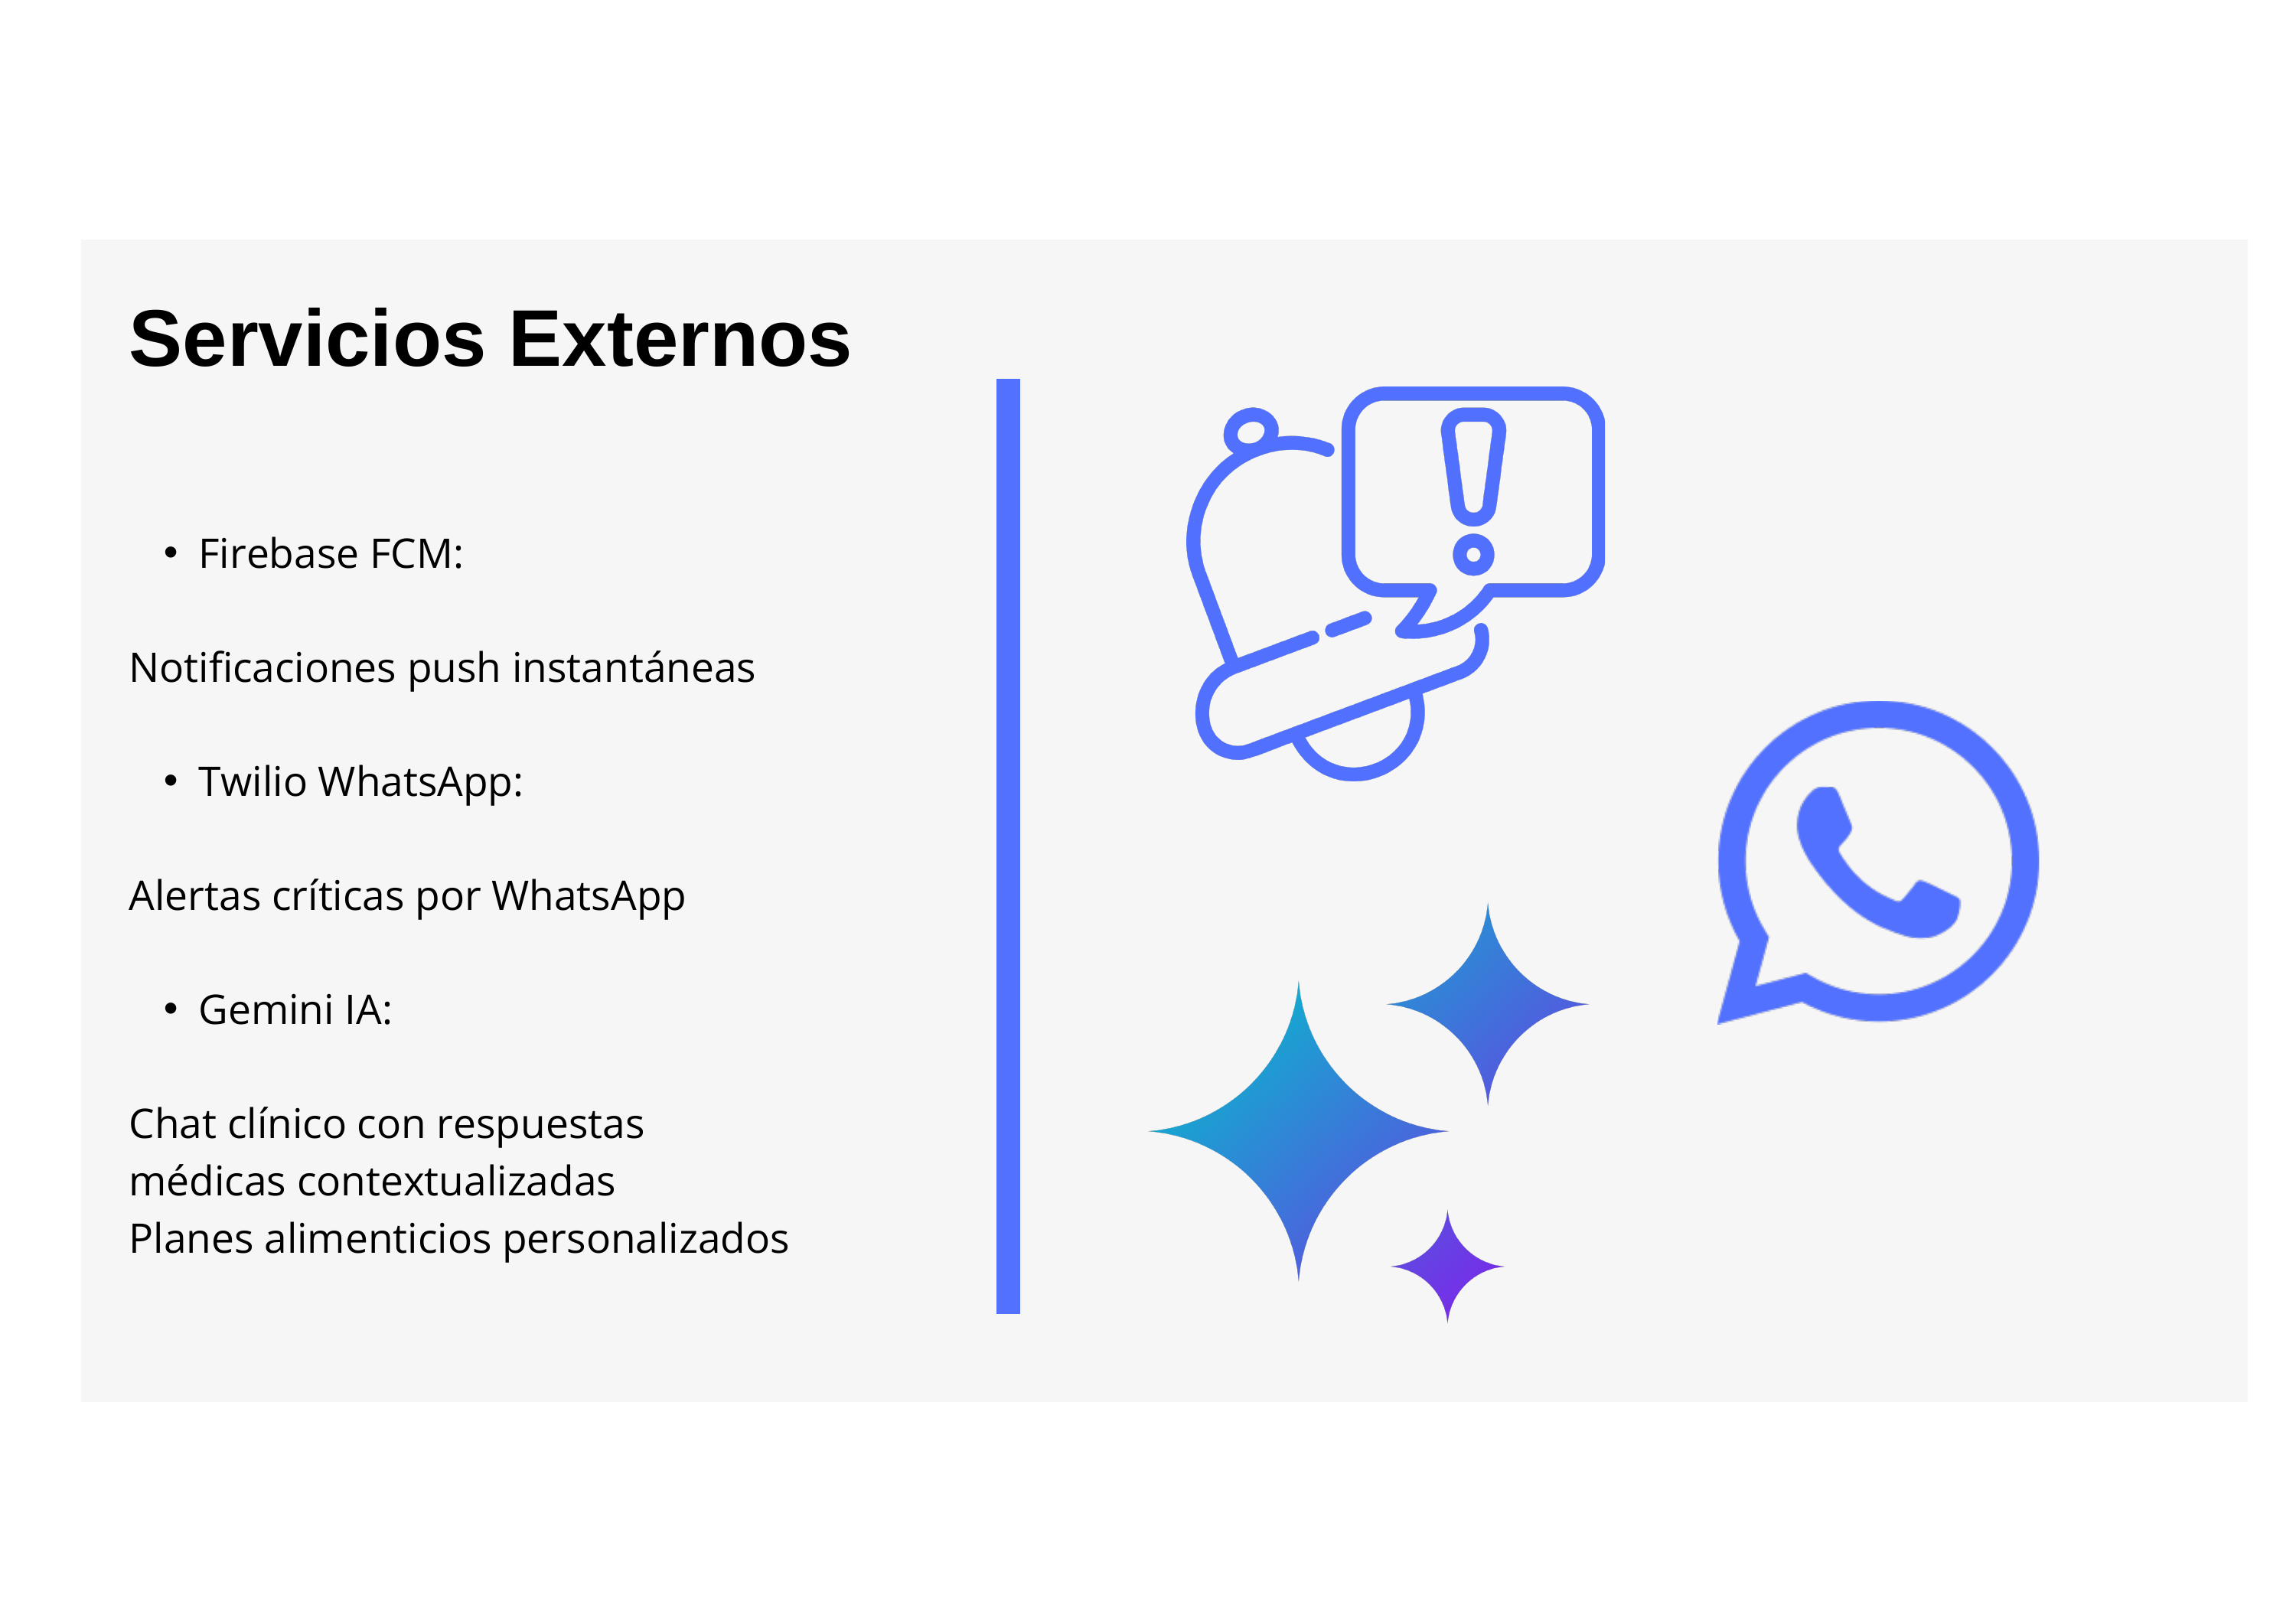

Servicios Externos

Firebase FCM:

Notificaciones push instantáneas

Twilio WhatsApp:

Alertas críticas por WhatsApp

Gemini IA:

Chat clínico con respuestas
médicas contextualizadas
Planes alimenticios personalizados